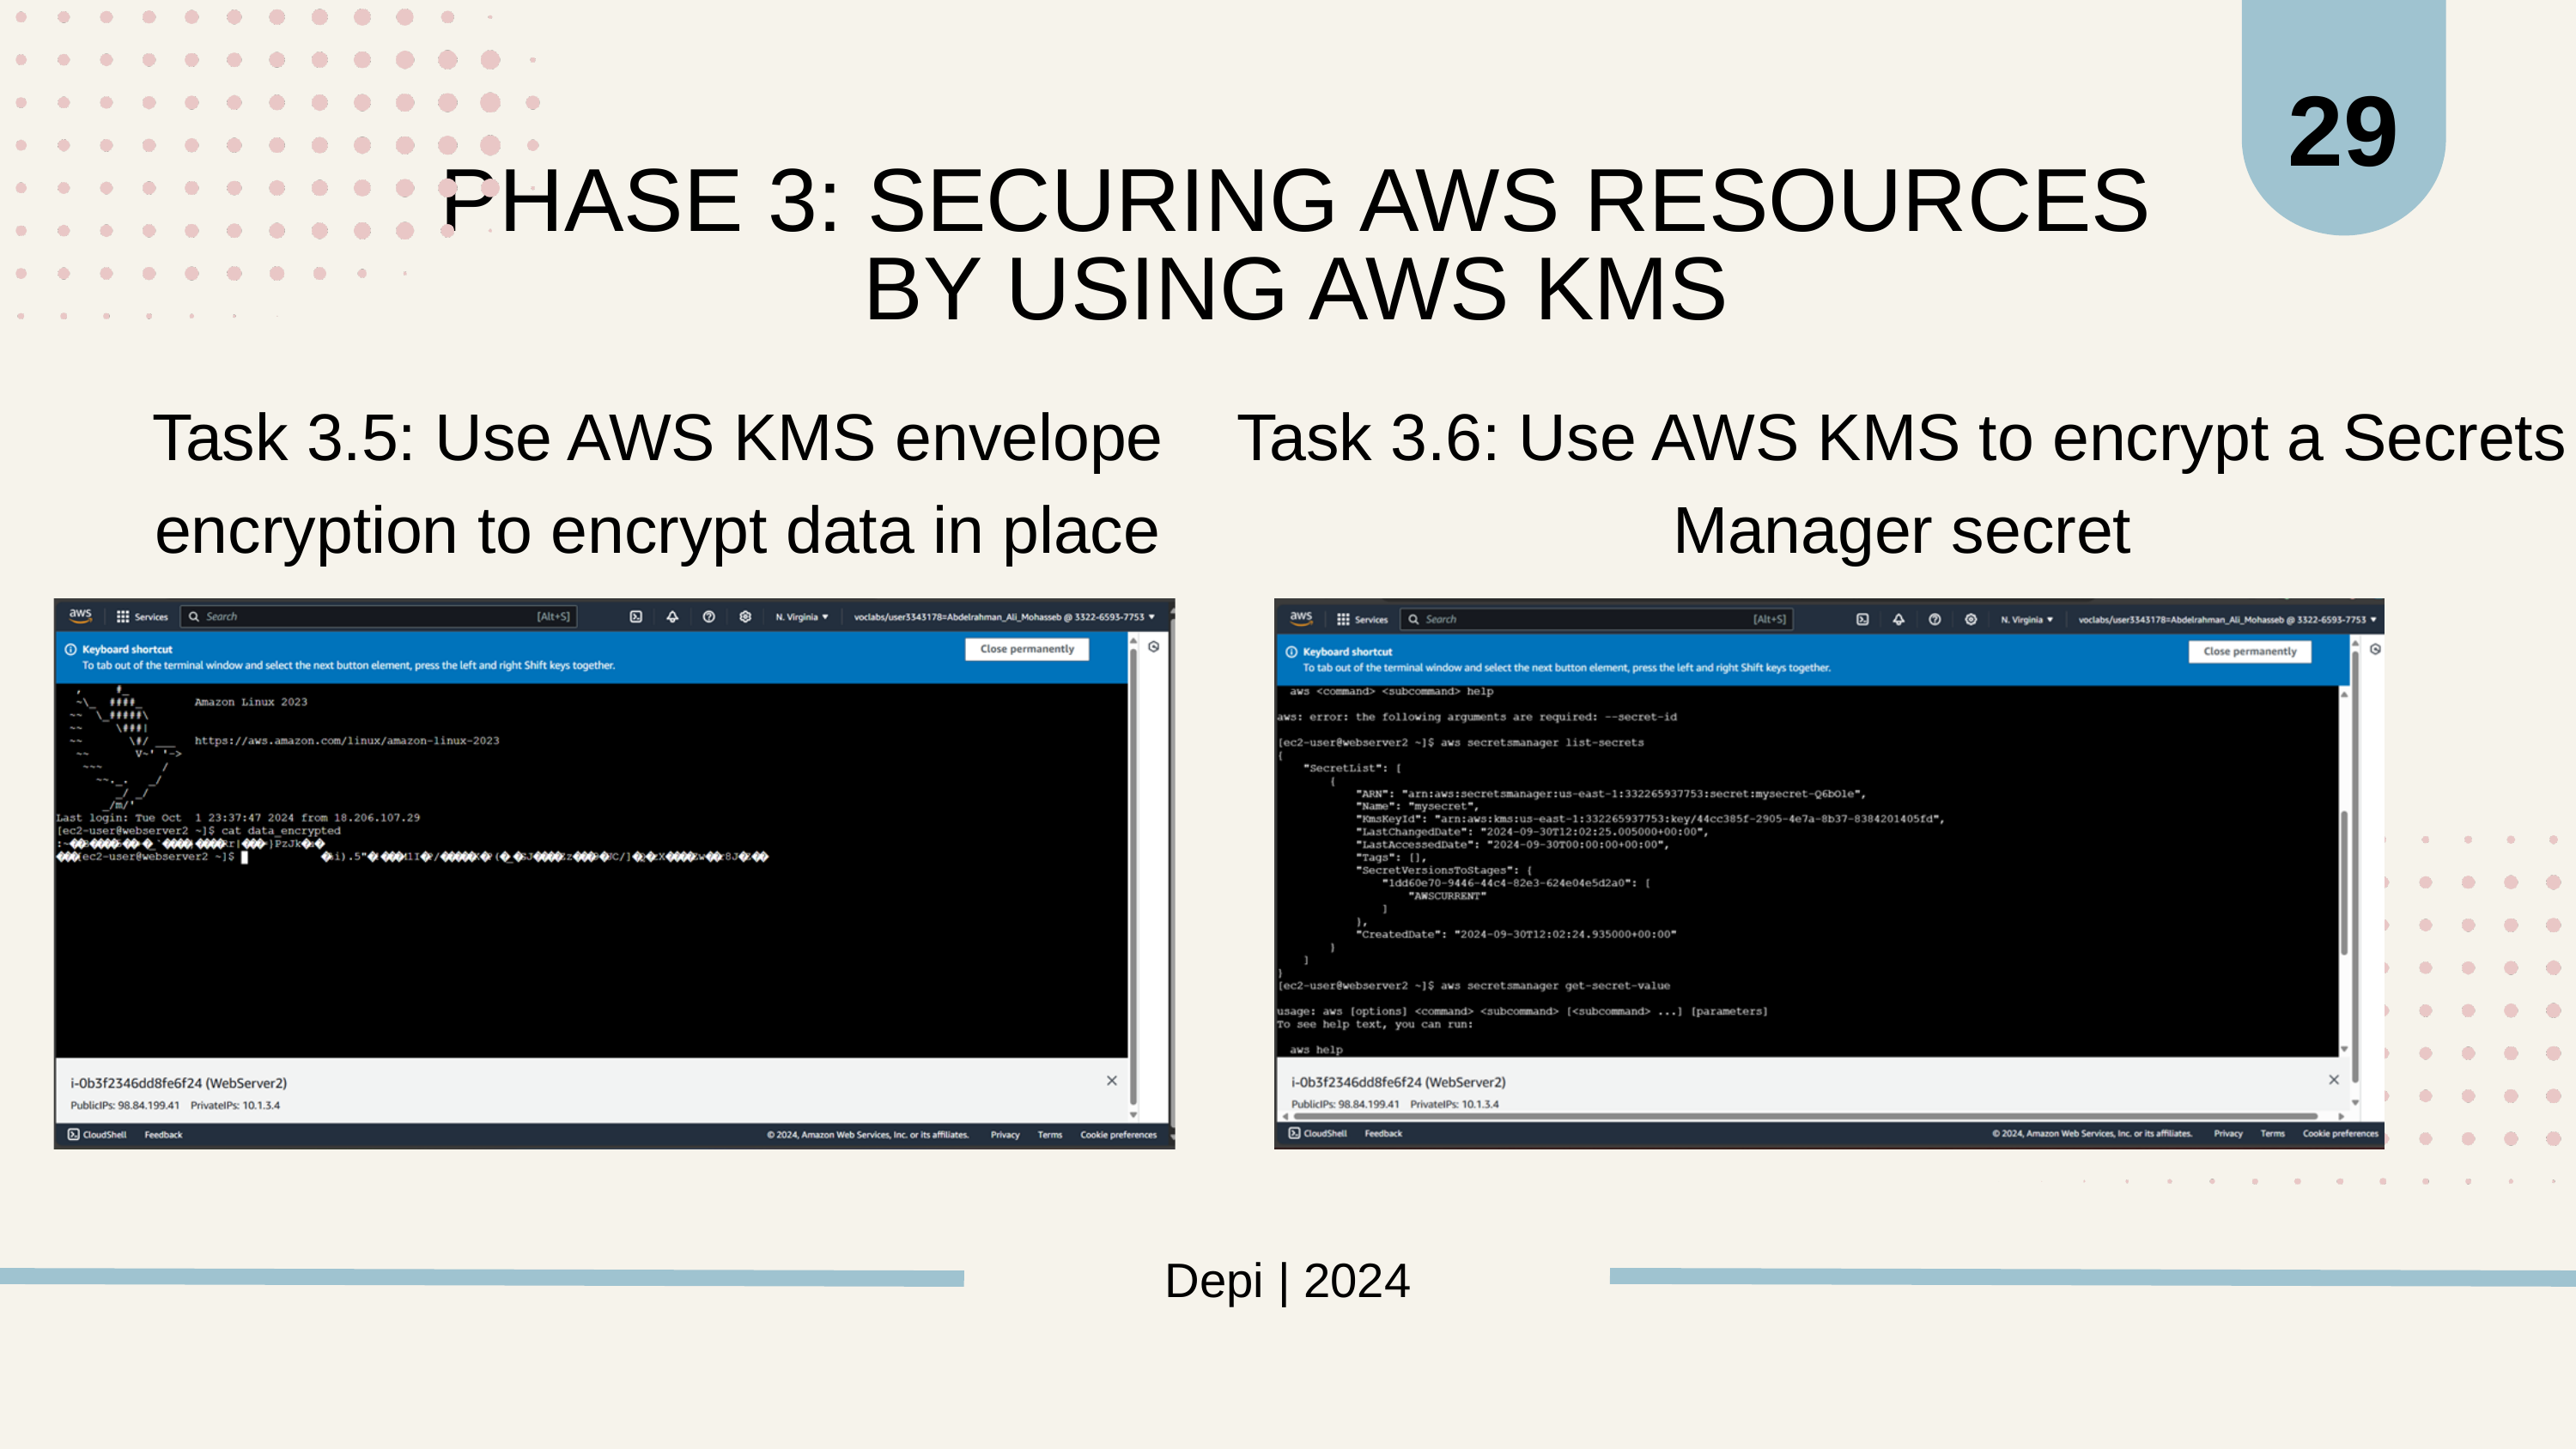

29

PHASE 3: SECURING AWS RESOURCES BY USING AWS KMS

Task 3.5: Use AWS KMS envelope encryption to encrypt data in place
Task 3.6: Use AWS KMS to encrypt a Secrets Manager secret

Depi | 2024